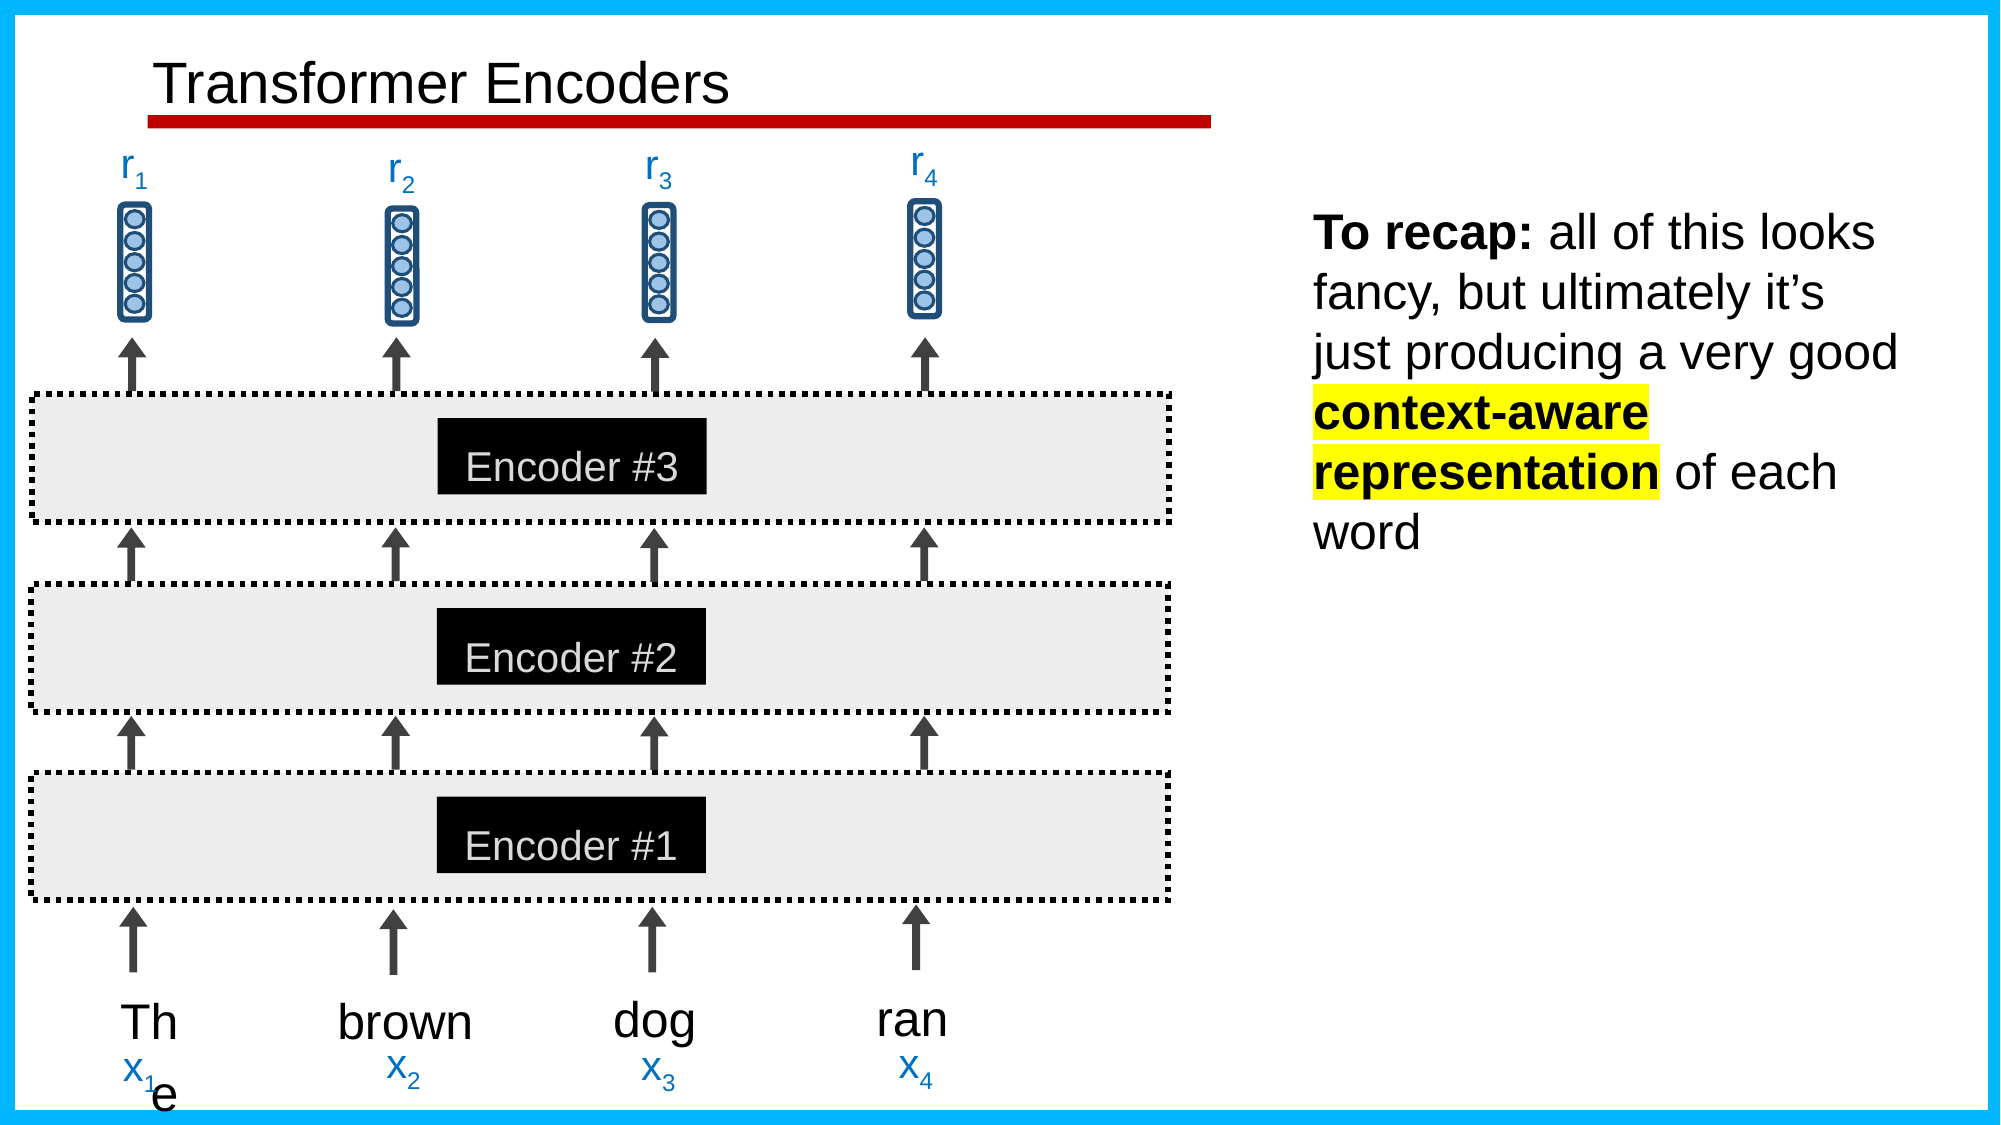

# Transformer Encoders

r4
r1
r3
r2
To recap: all of this looks fancy, but ultimately it’s just producing a very good context-aware representation of each word

Encoder #3

Encoder #2

Encoder #1

ran
dog
The
brown
x2
x4
x3
x1